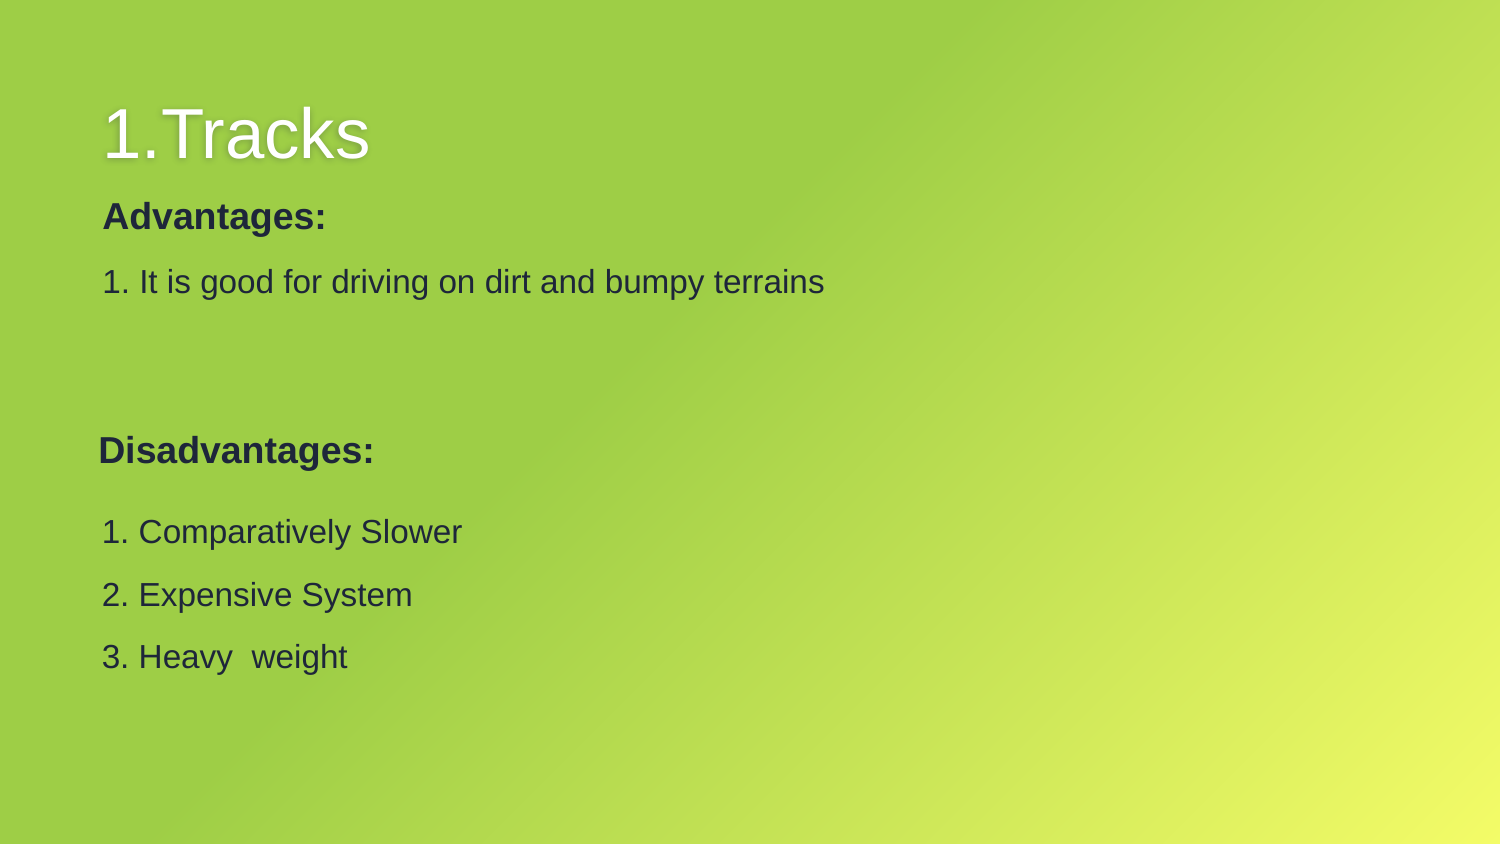

# 1.Tracks
Advantages:
1. It is good for driving on dirt and bumpy terrains
Disadvantages:
1. Comparatively Slower
2. Expensive System
3. Heavy  weight